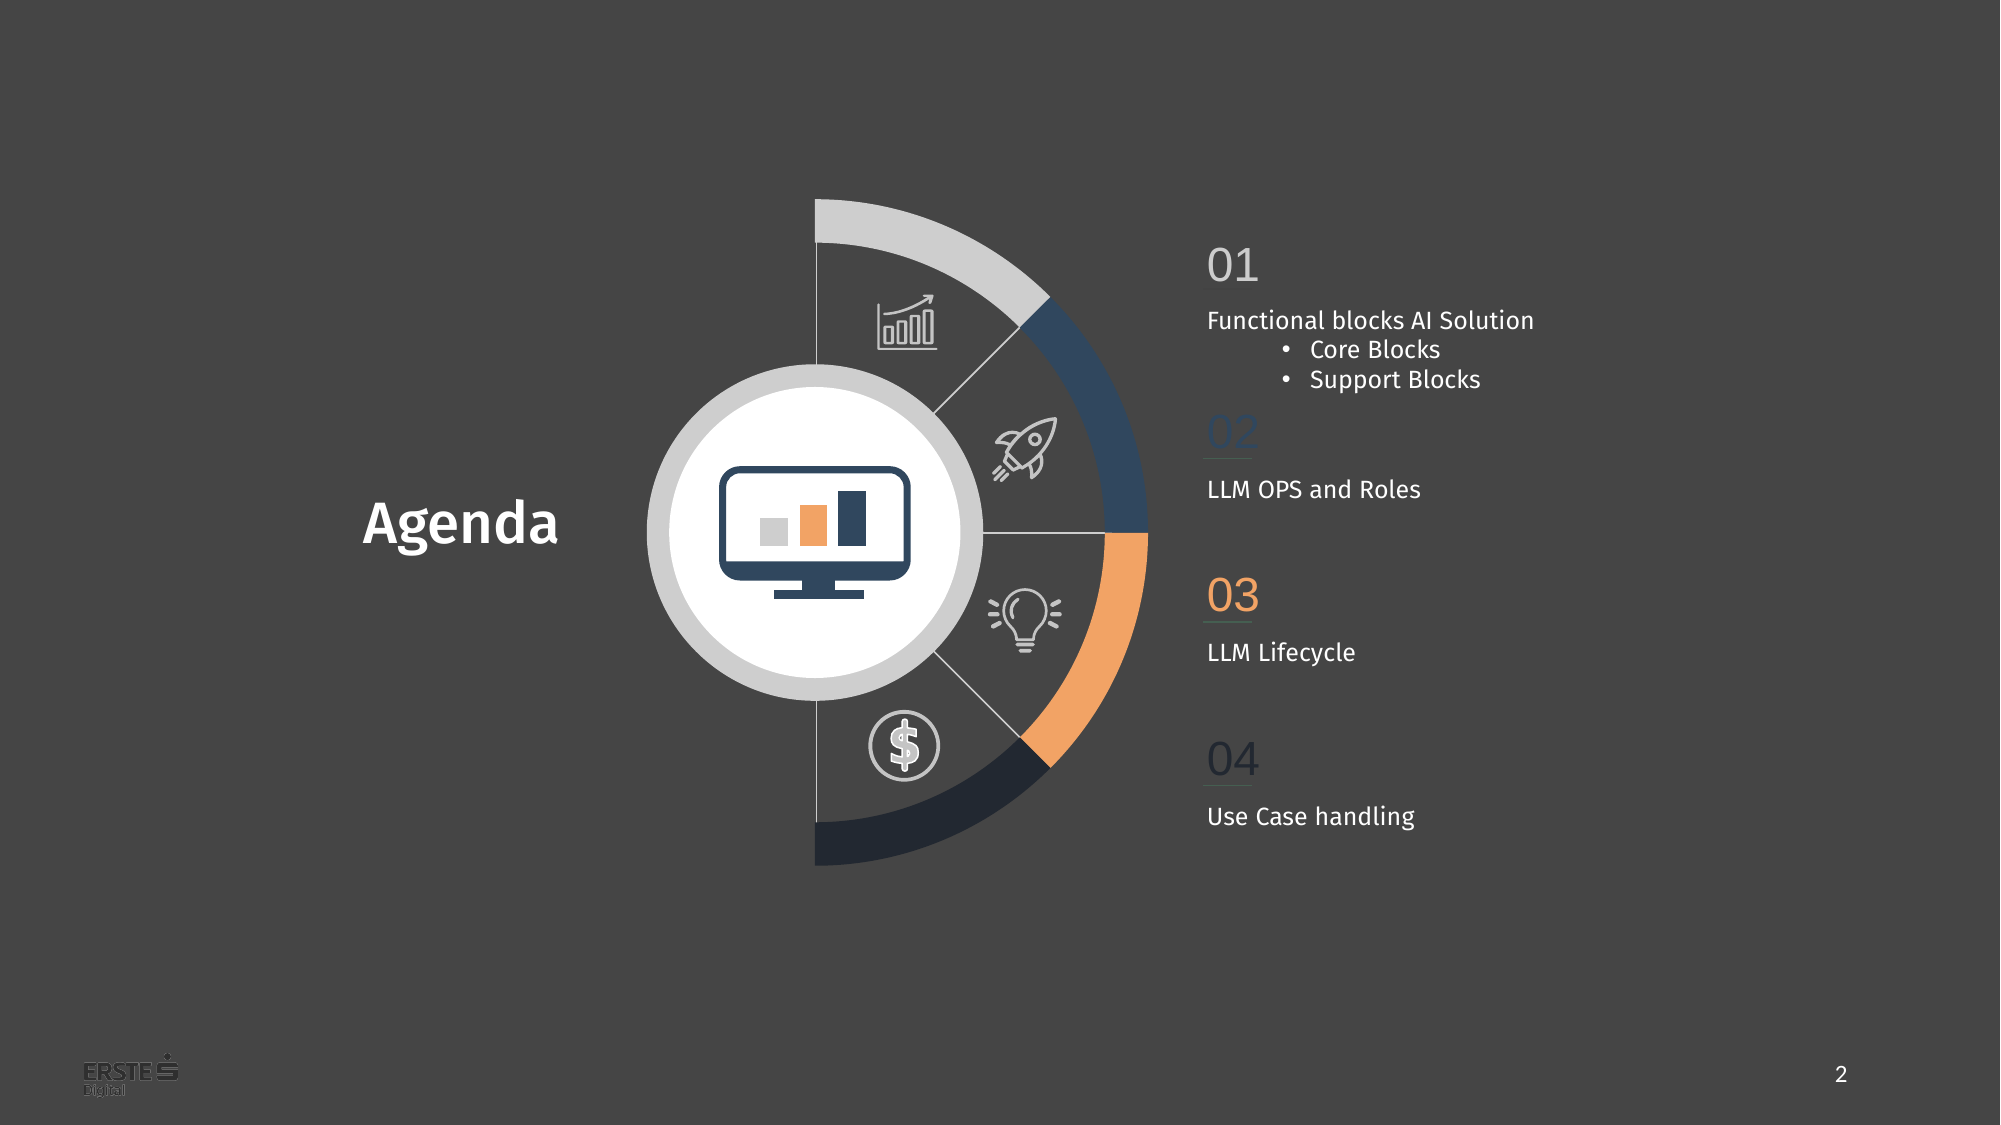

01
Functional blocks AI Solution
Core Blocks
Support Blocks
Agenda
02
LLM OPS and Roles
03
LLM Lifecycle
04
Use Case handling
2